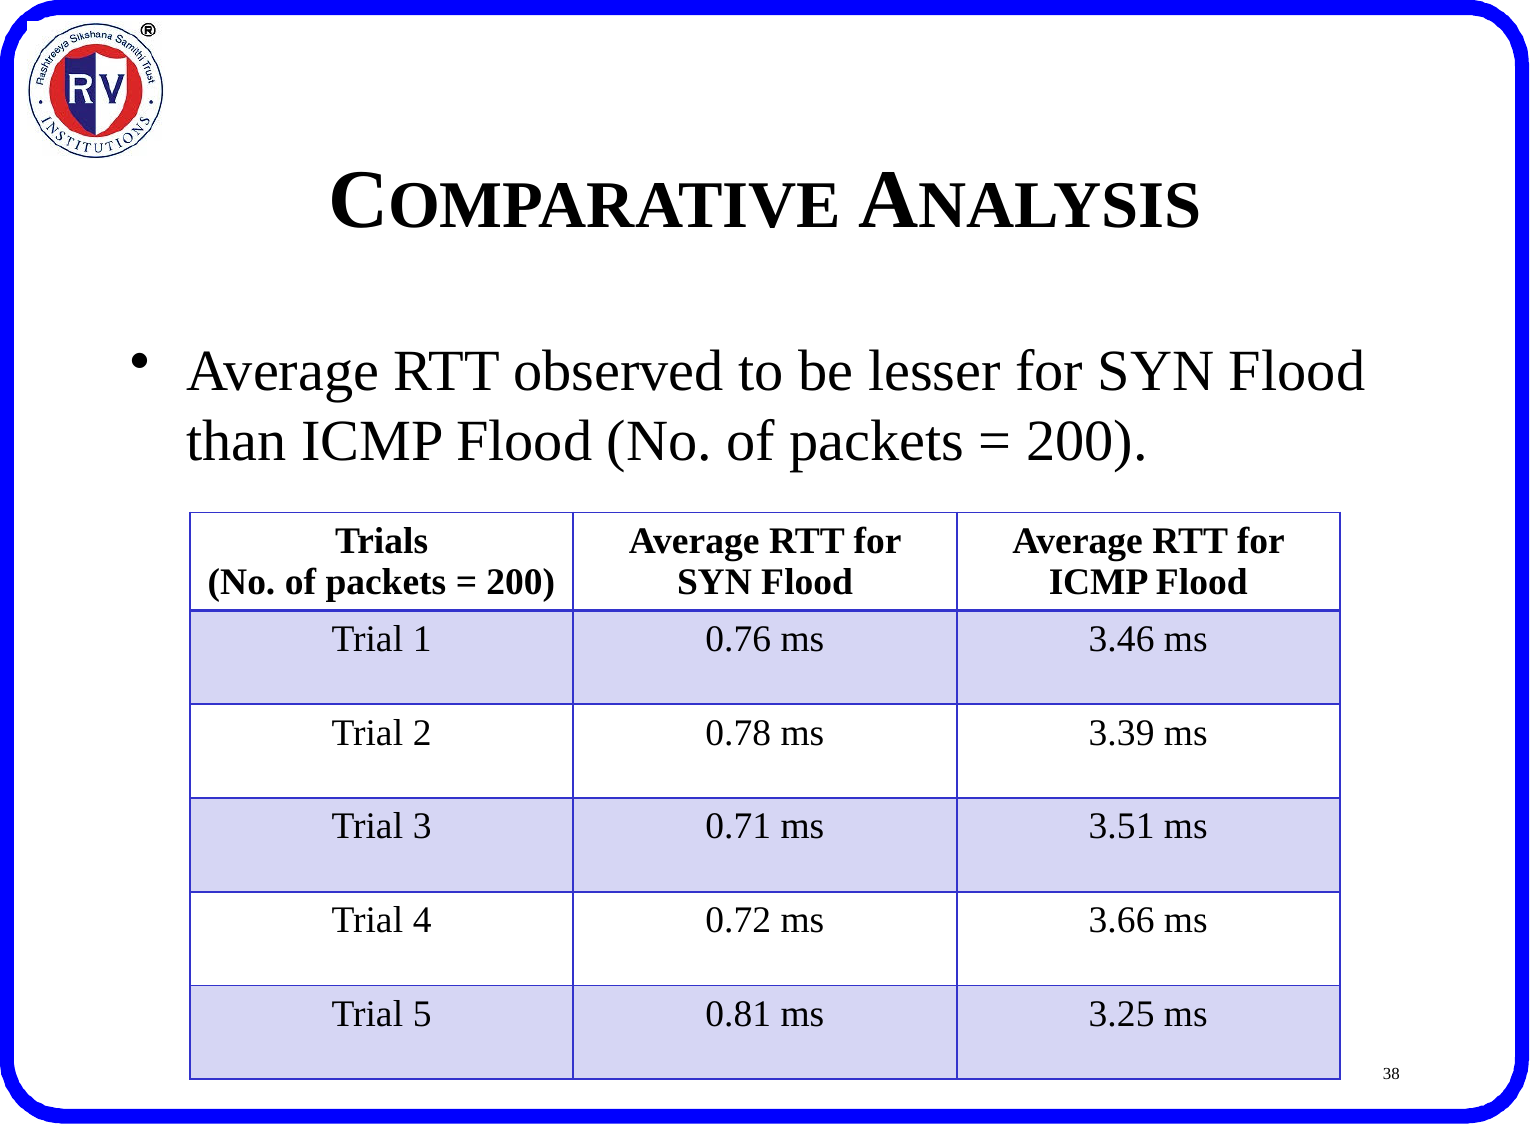

# COMPARATIVE ANALYSIS
Average RTT observed to be lesser for SYN Flood than ICMP Flood (No. of packets = 200).

| Trials (No. of packets = 200) | Average RTT for SYN Flood | Average RTT for ICMP Flood |
| --- | --- | --- |
| Trial 1 | 0.76 ms | 3.46 ms |
| Trial 2 | 0.78 ms | 3.39 ms |
| Trial 3 | 0.71 ms | 3.51 ms |
| Trial 4 | 0.72 ms | 3.66 ms |
| Trial 5 | 0.81 ms | 3.25 ms |
38